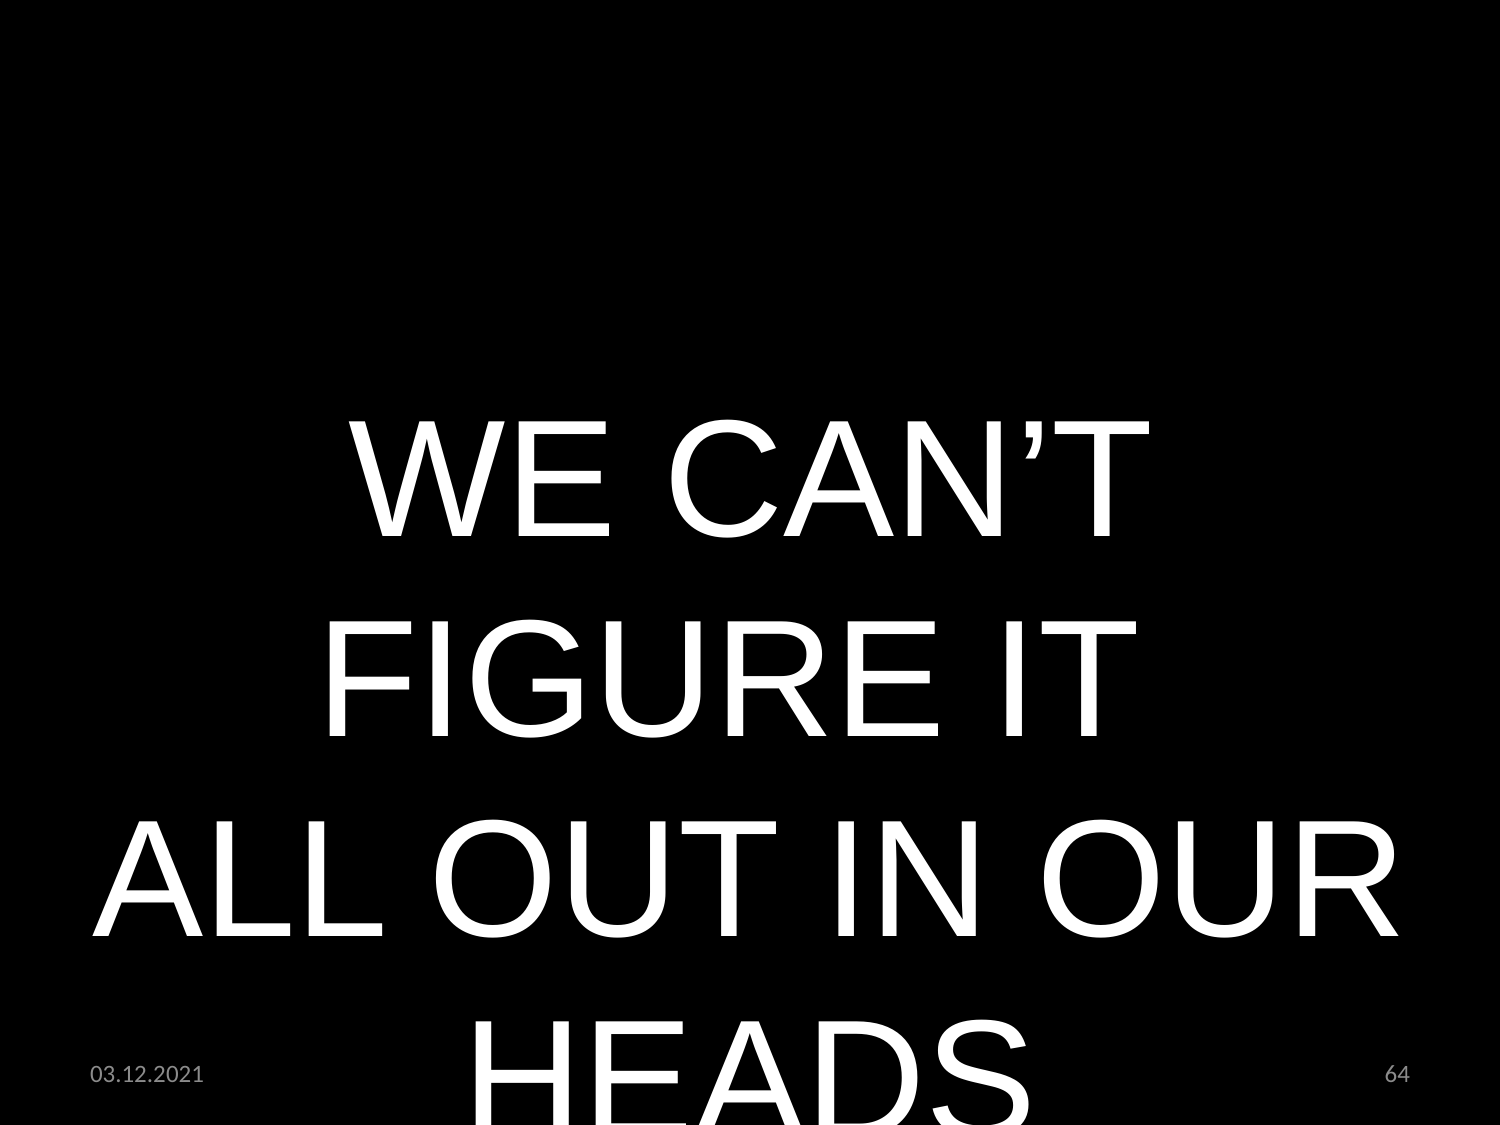

WE CAN’T FIGURE IT
ALL OUT IN OUR HEADS
03.12.2021
64